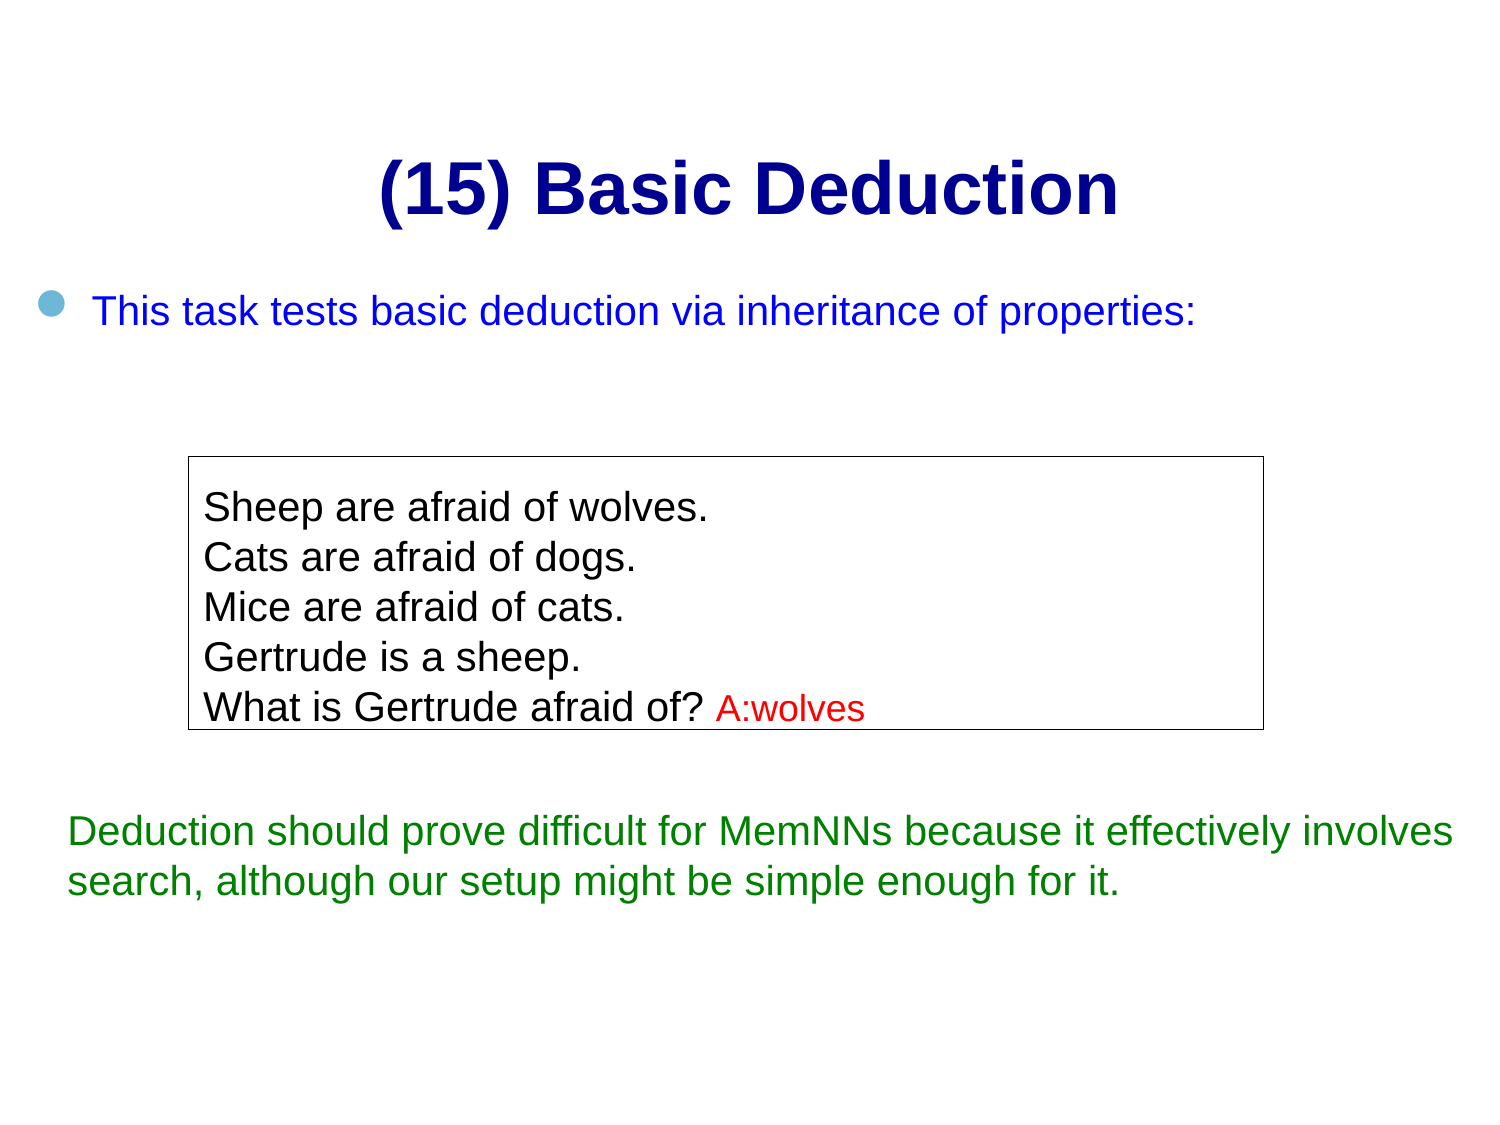

# (15) Basic Deduction
This task tests basic deduction via inheritance of properties:
Sheep are afraid of wolves.
Cats are afraid of dogs.
Mice are afraid of cats.
Gertrude is a sheep.
What is Gertrude afraid of? A:wolves
Deduction should prove difficult for MemNNs because it effectively involves search, although our setup might be simple enough for it.